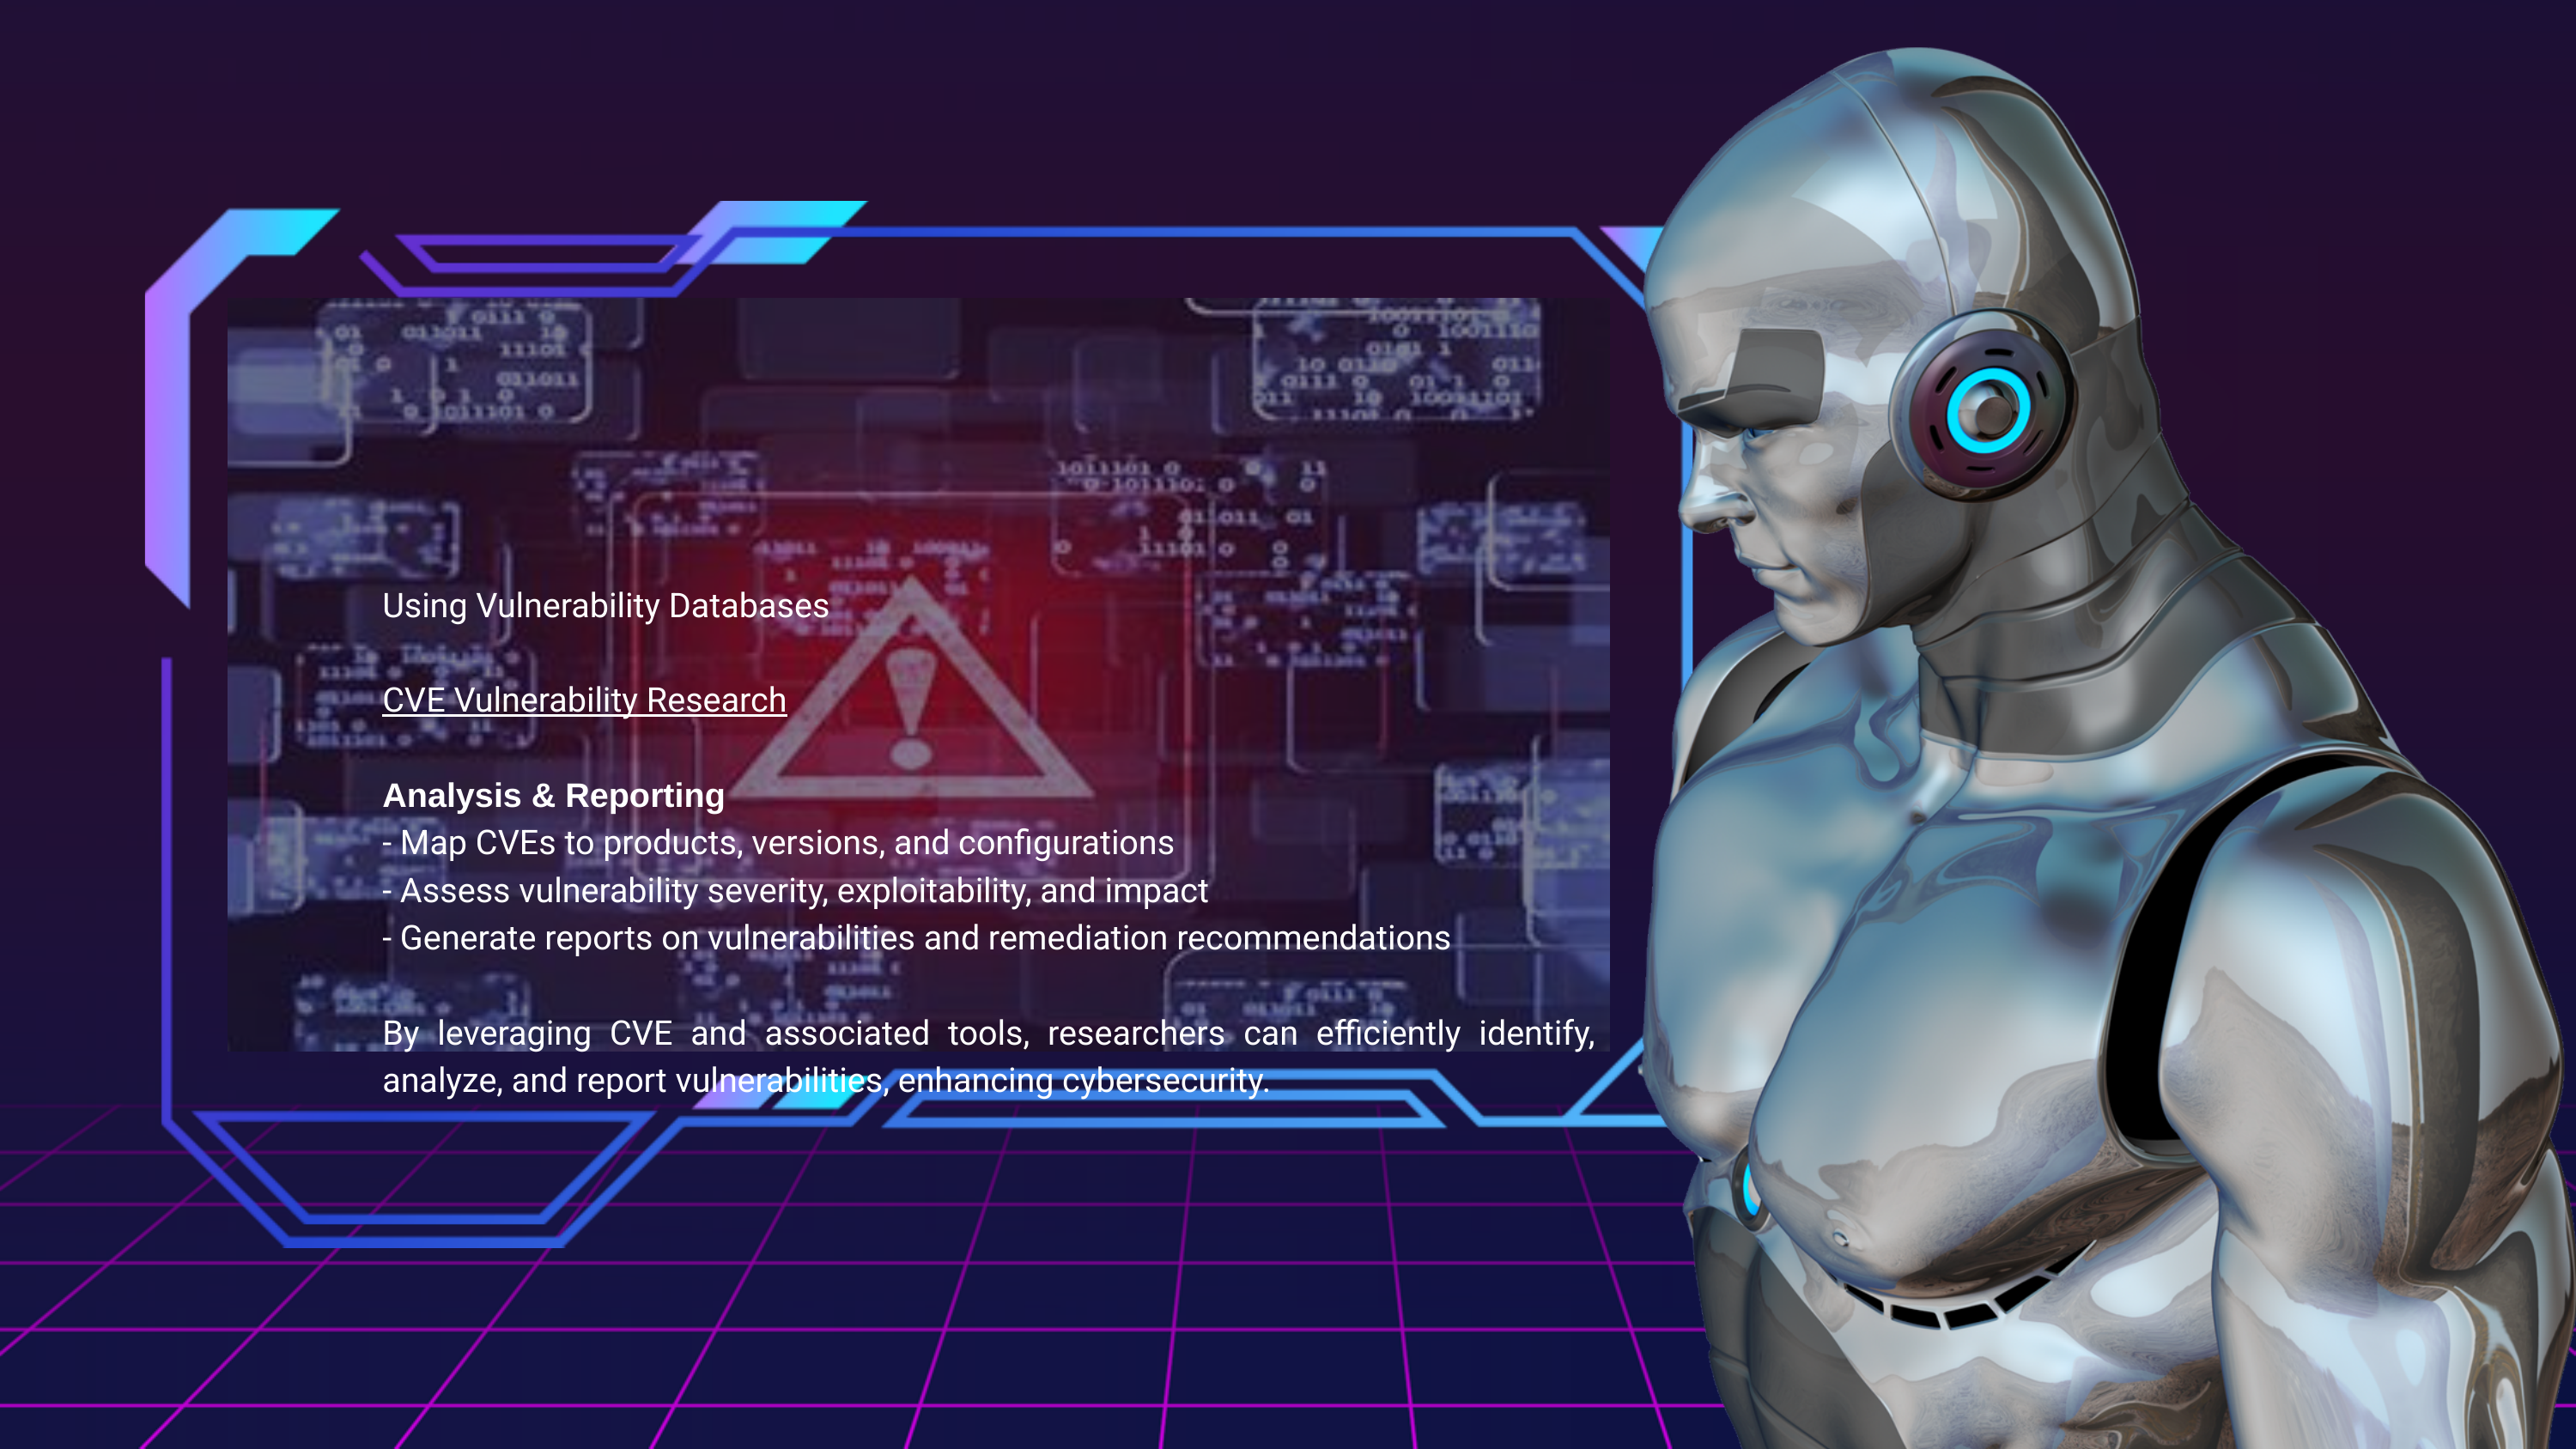

Using Vulnerability Databases

CVE Vulnerability Research

Analysis & Reporting
- Map CVEs to products, versions, and configurations
- Assess vulnerability severity, exploitability, and impact
- Generate reports on vulnerabilities and remediation recommendations

By leveraging CVE and associated tools, researchers can efficiently identify, analyze, and report vulnerabilities, enhancing cybersecurity.